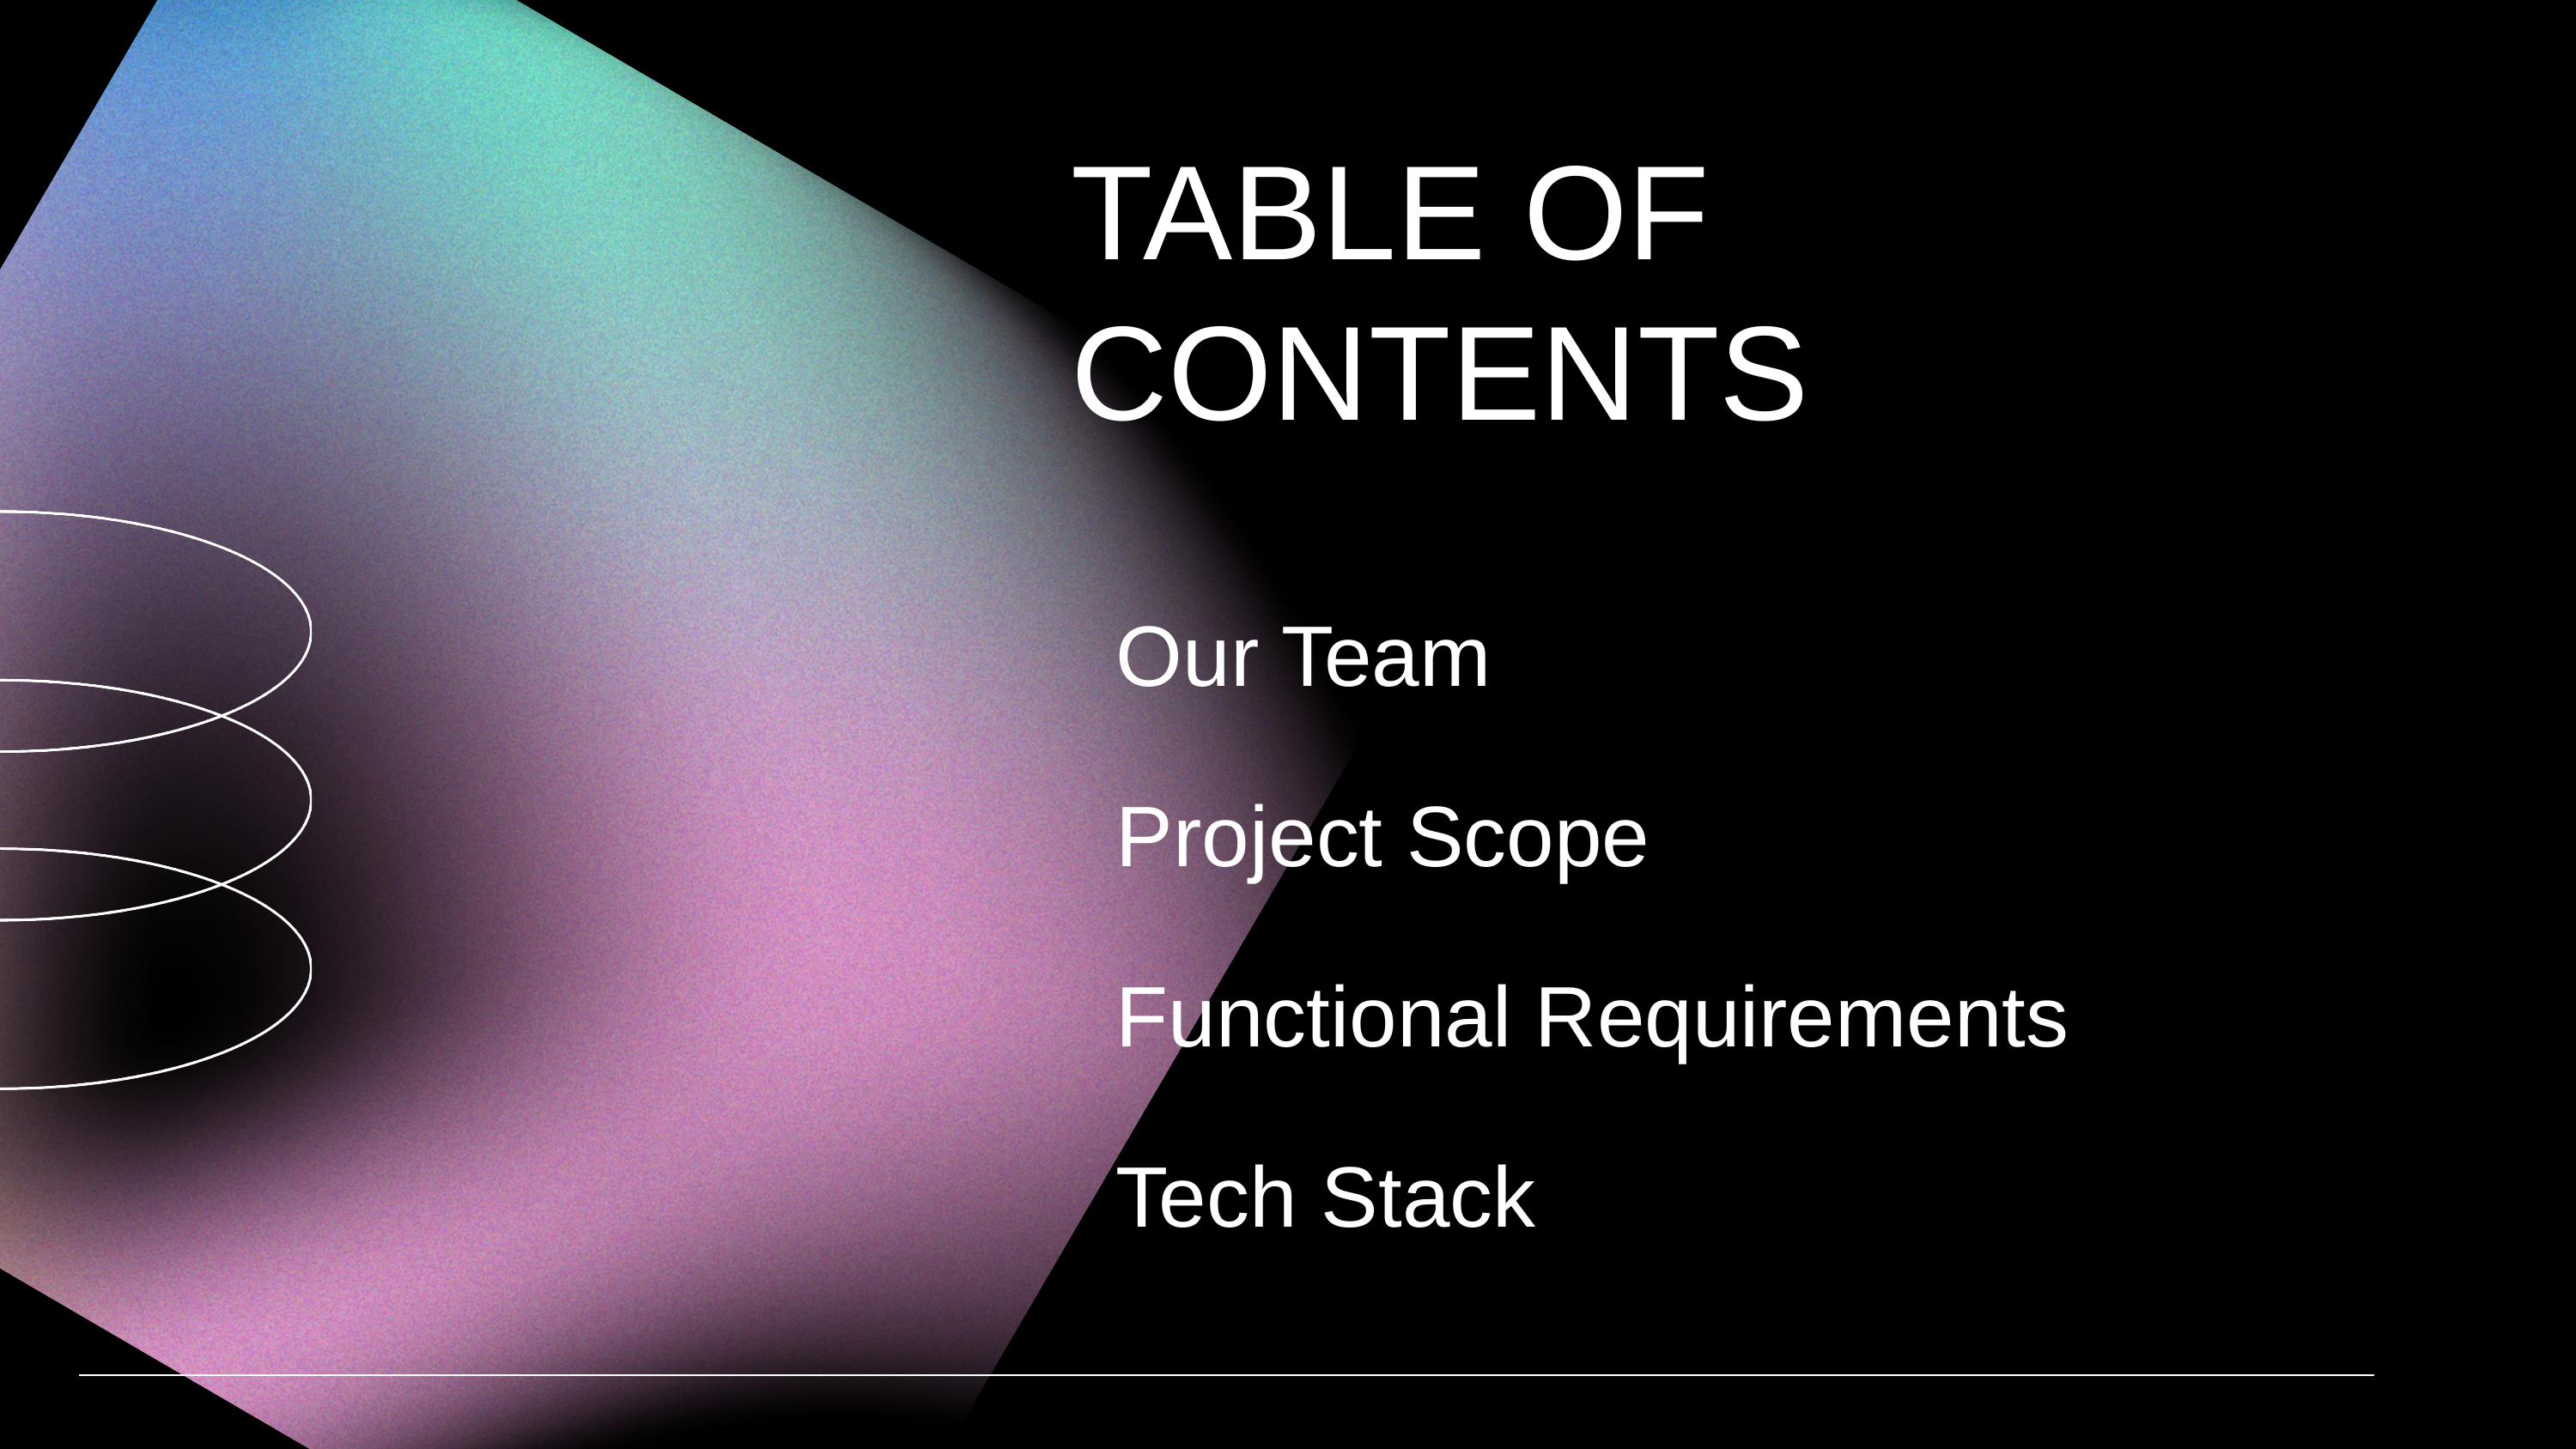

TABLE OF CONTENTS

Our Team
Project Scope
Functional Requirements
Tech Stack